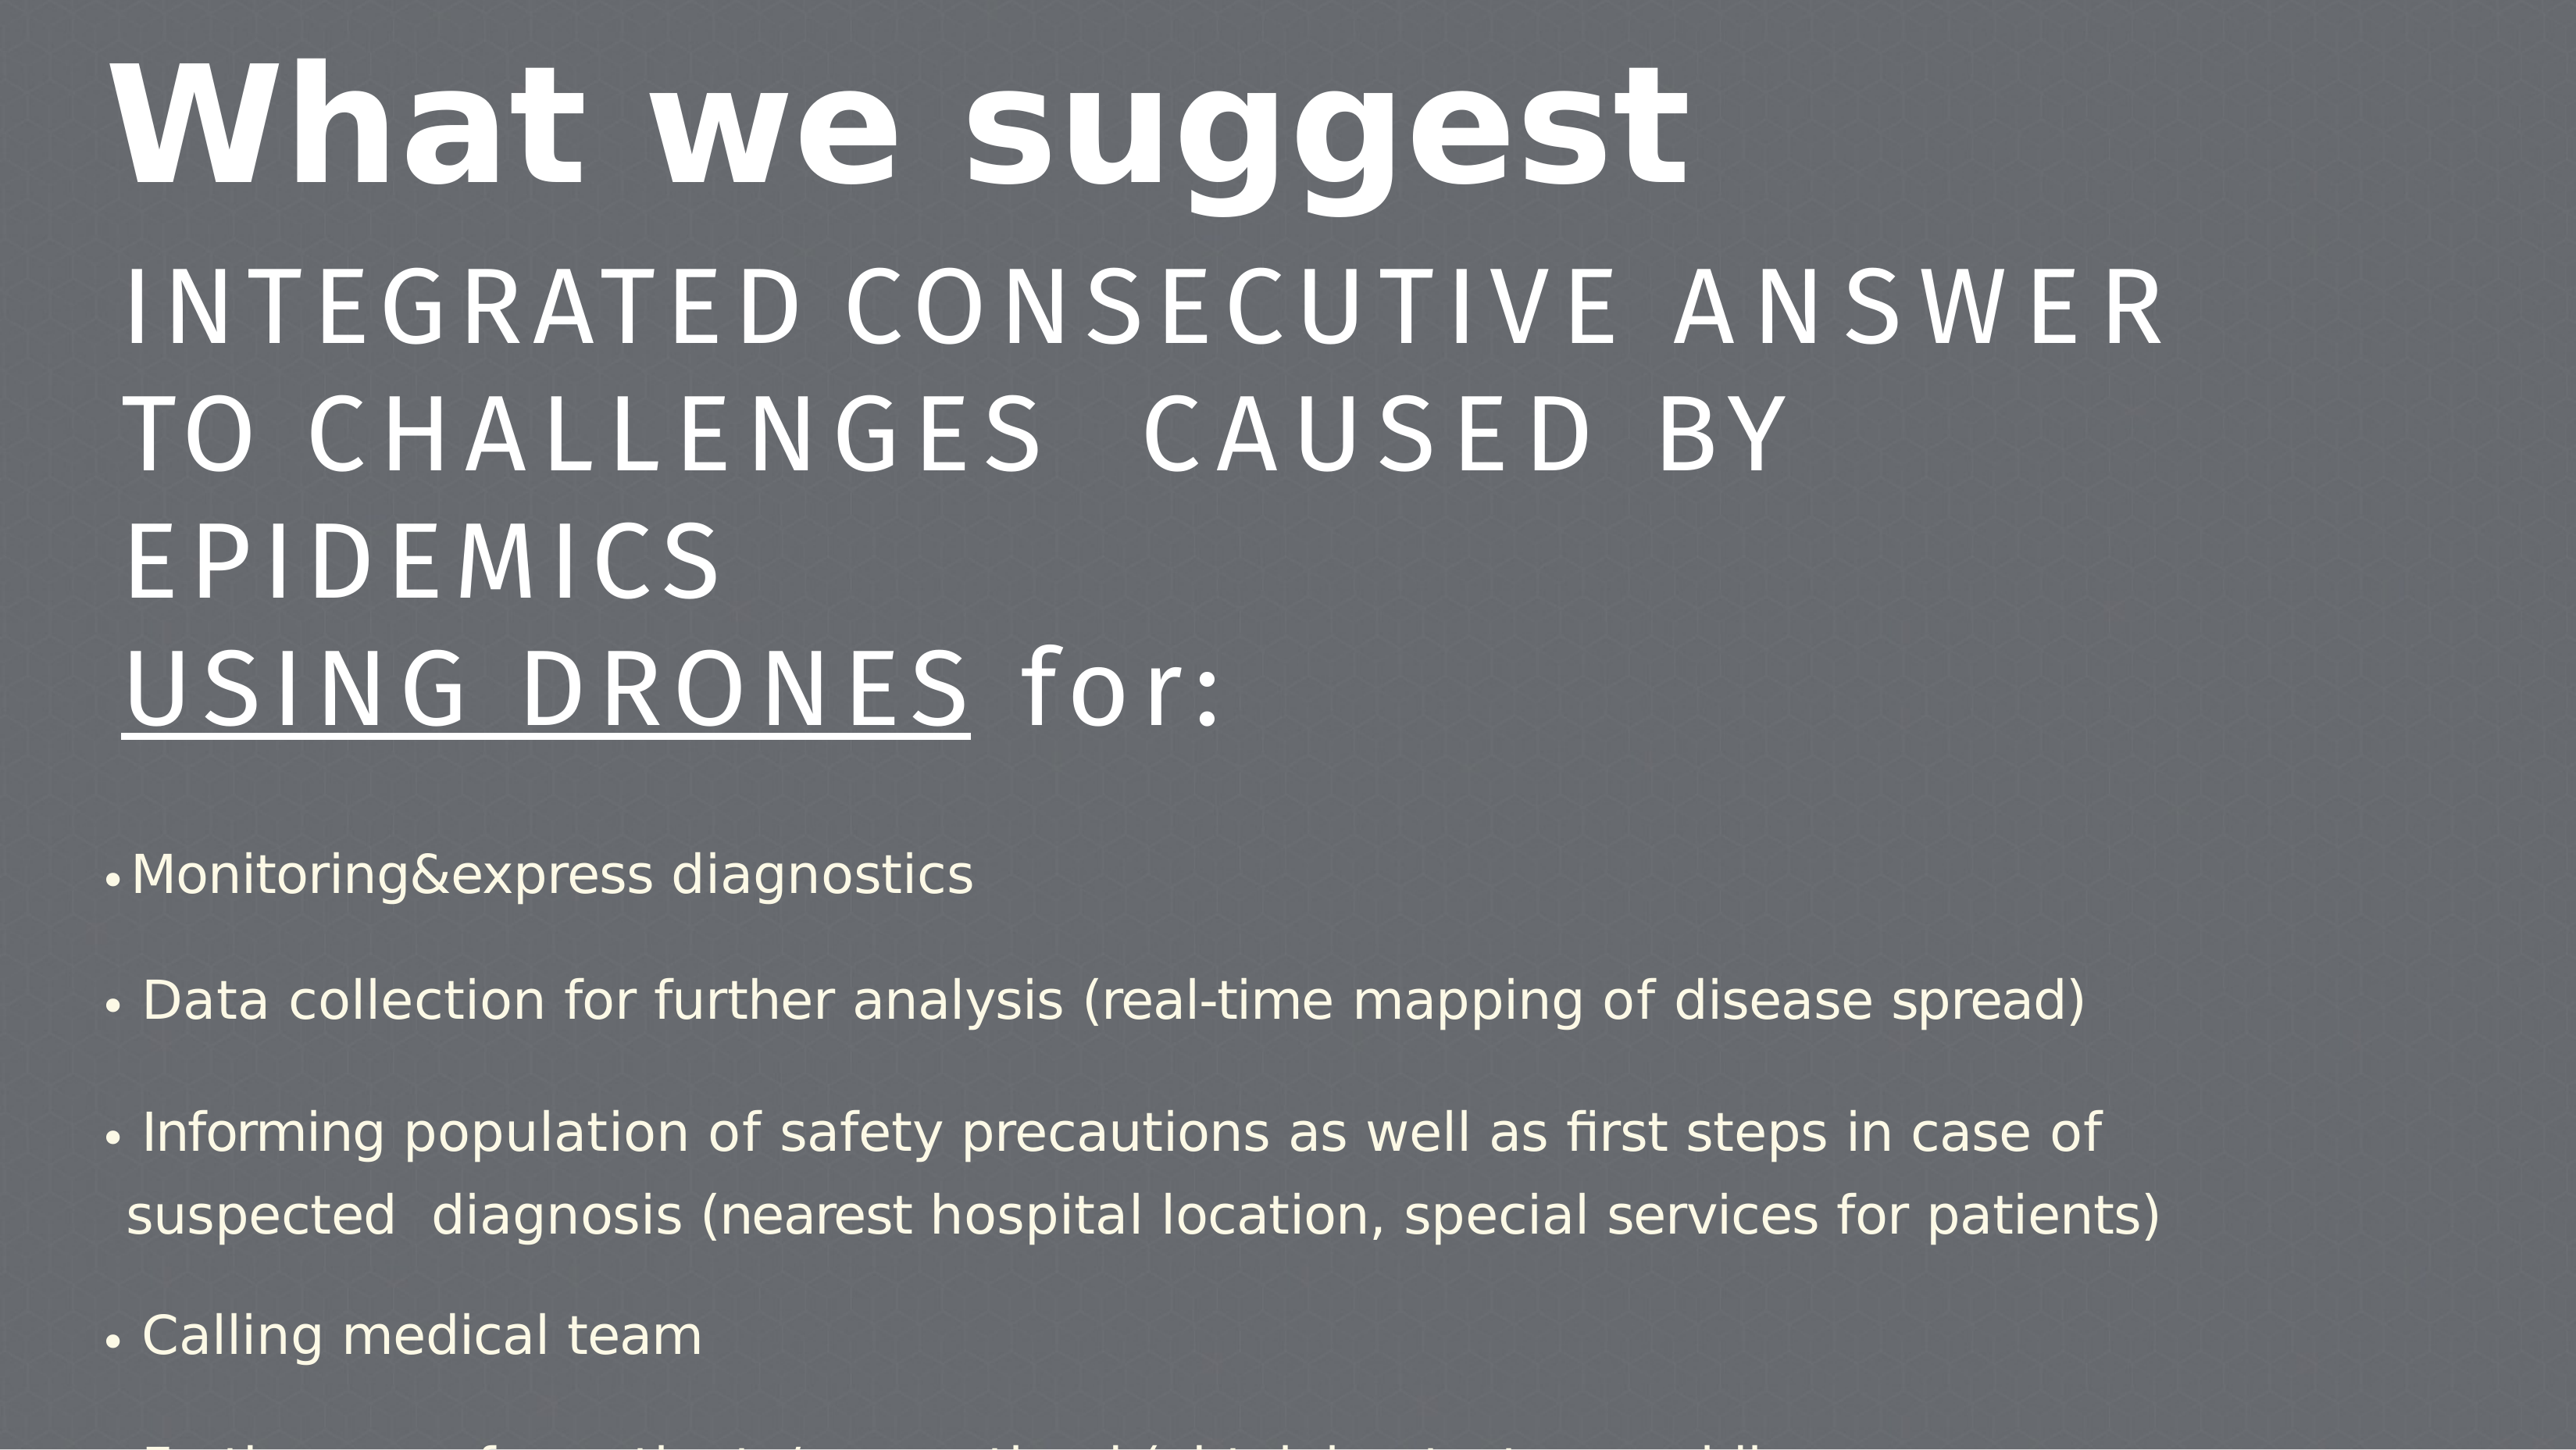

What we suggest
# INTEGRATED CONSECUTIVE ANSWER TO CHALLENGES  CAUSED BY EPIDEMICS USING DRONES for:
• Monitoring&express diagnostics
• Data collection for further analysis (real-time mapping of disease spread)
• Informing population of safety precautions as well as first steps in case of suspected  diagnosis (nearest hospital location, special services for patients)
• Calling medical team
• Further care for patients/quarantined (obtaining tests, providing food&product  delivery)